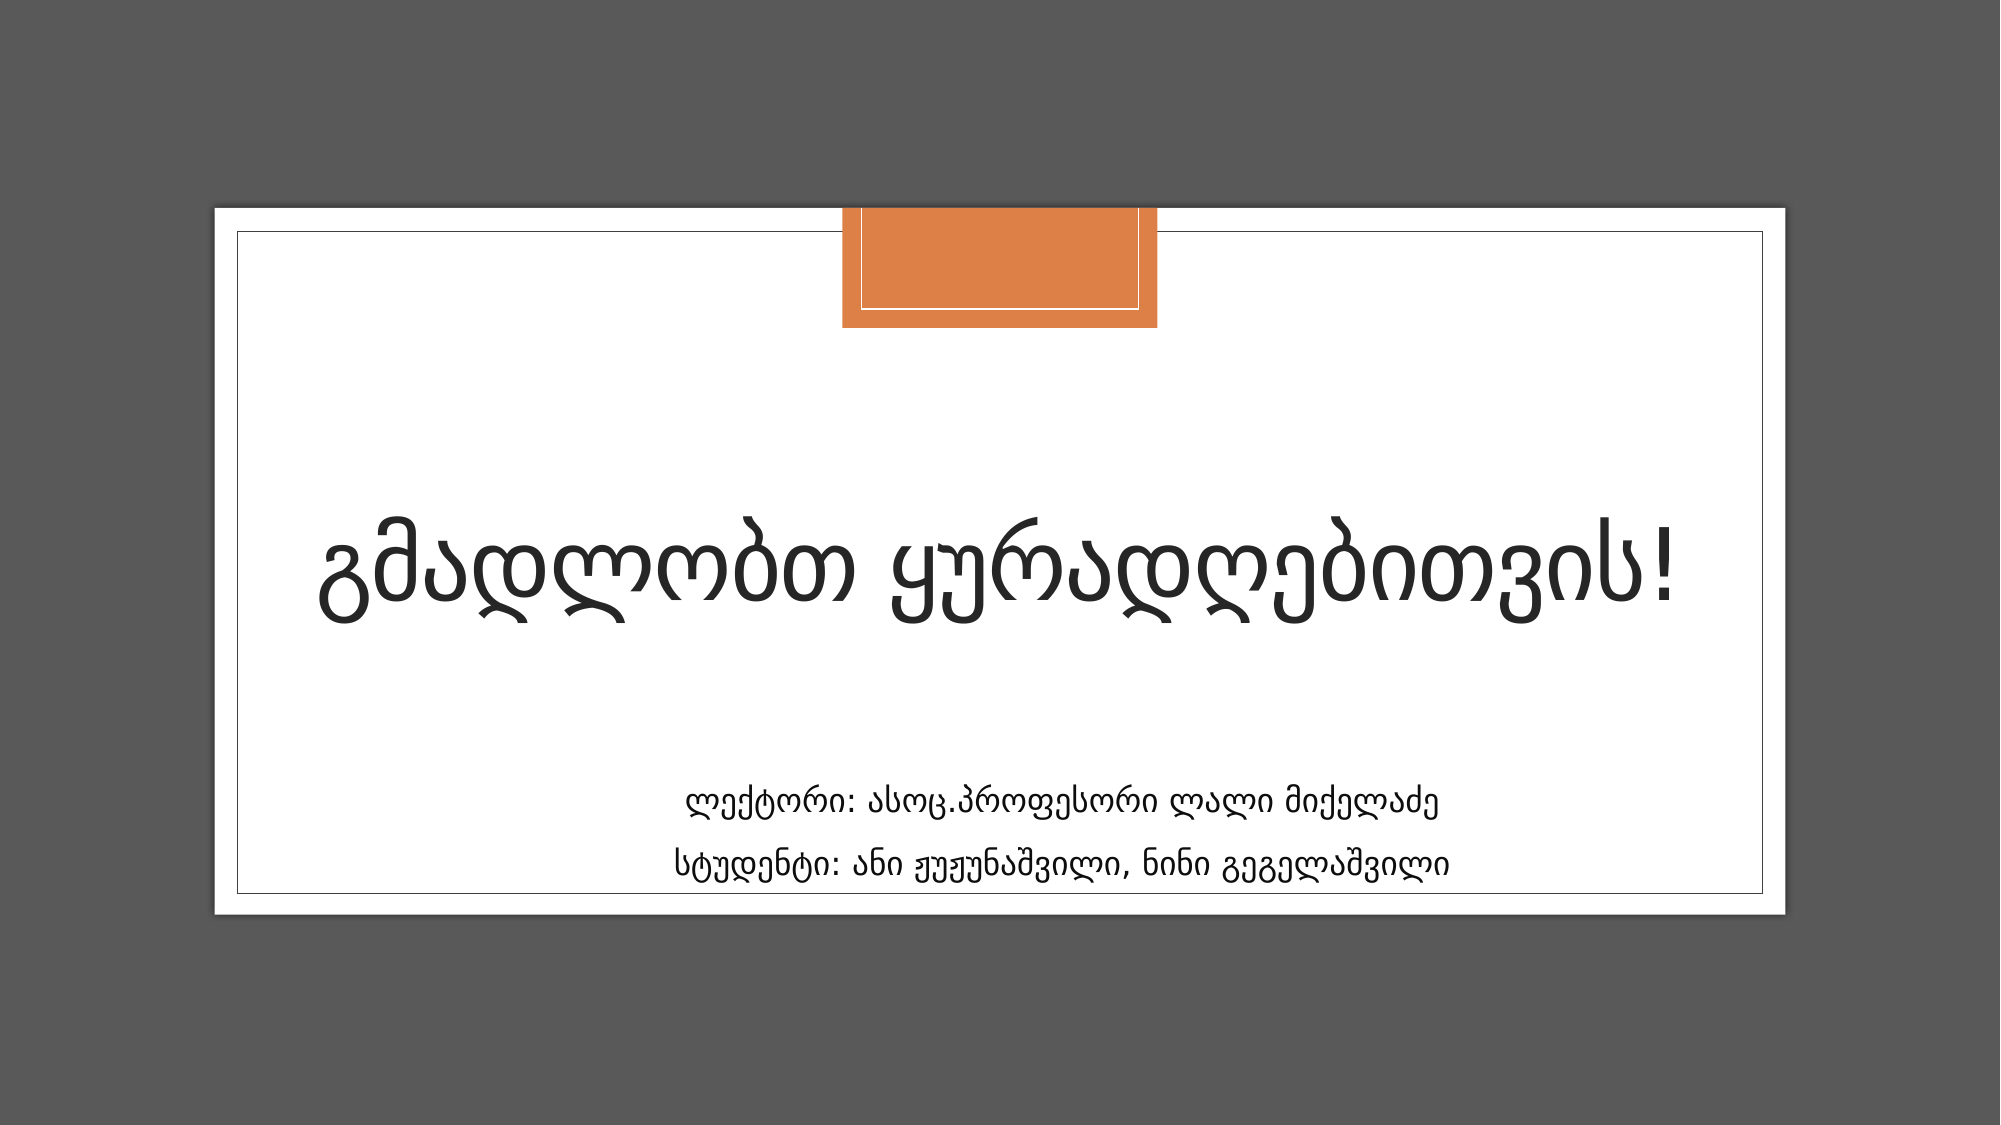

# გმადლობთ ყურადღებითვის!
ლექტორი: ასოც.პროფესორი ლალი მიქელაძე
სტუდენტი: ანი ჟუჟუნაშვილი, ნინი გეგელაშვილი